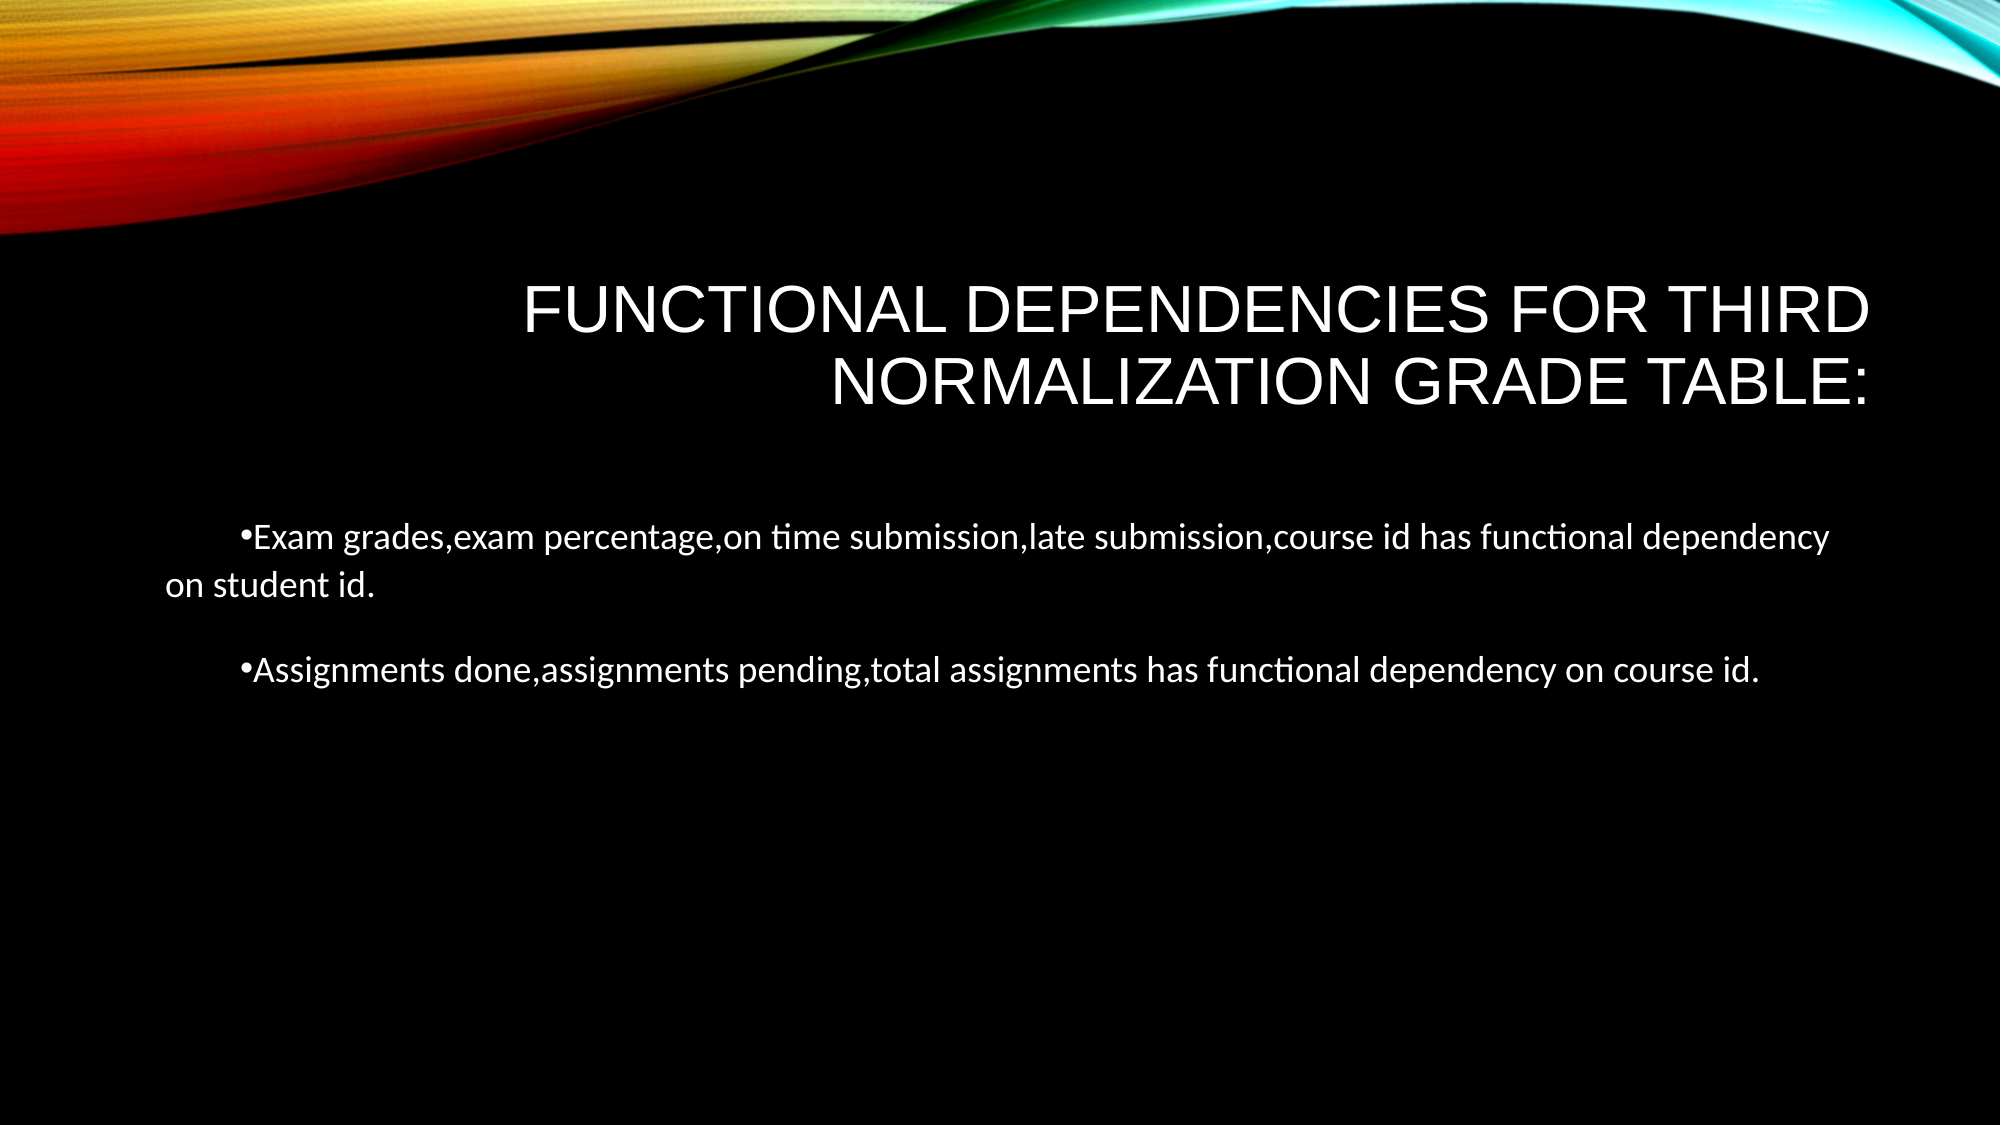

# FUNCTIONAL DEPENDENCIES FOR THIRD NORMALIZATION GRADE TABLE:
Exam grades,exam percentage,on time submission,late submission,course id has functional dependency on student id.
Assignments done,assignments pending,total assignments has functional dependency on course id.